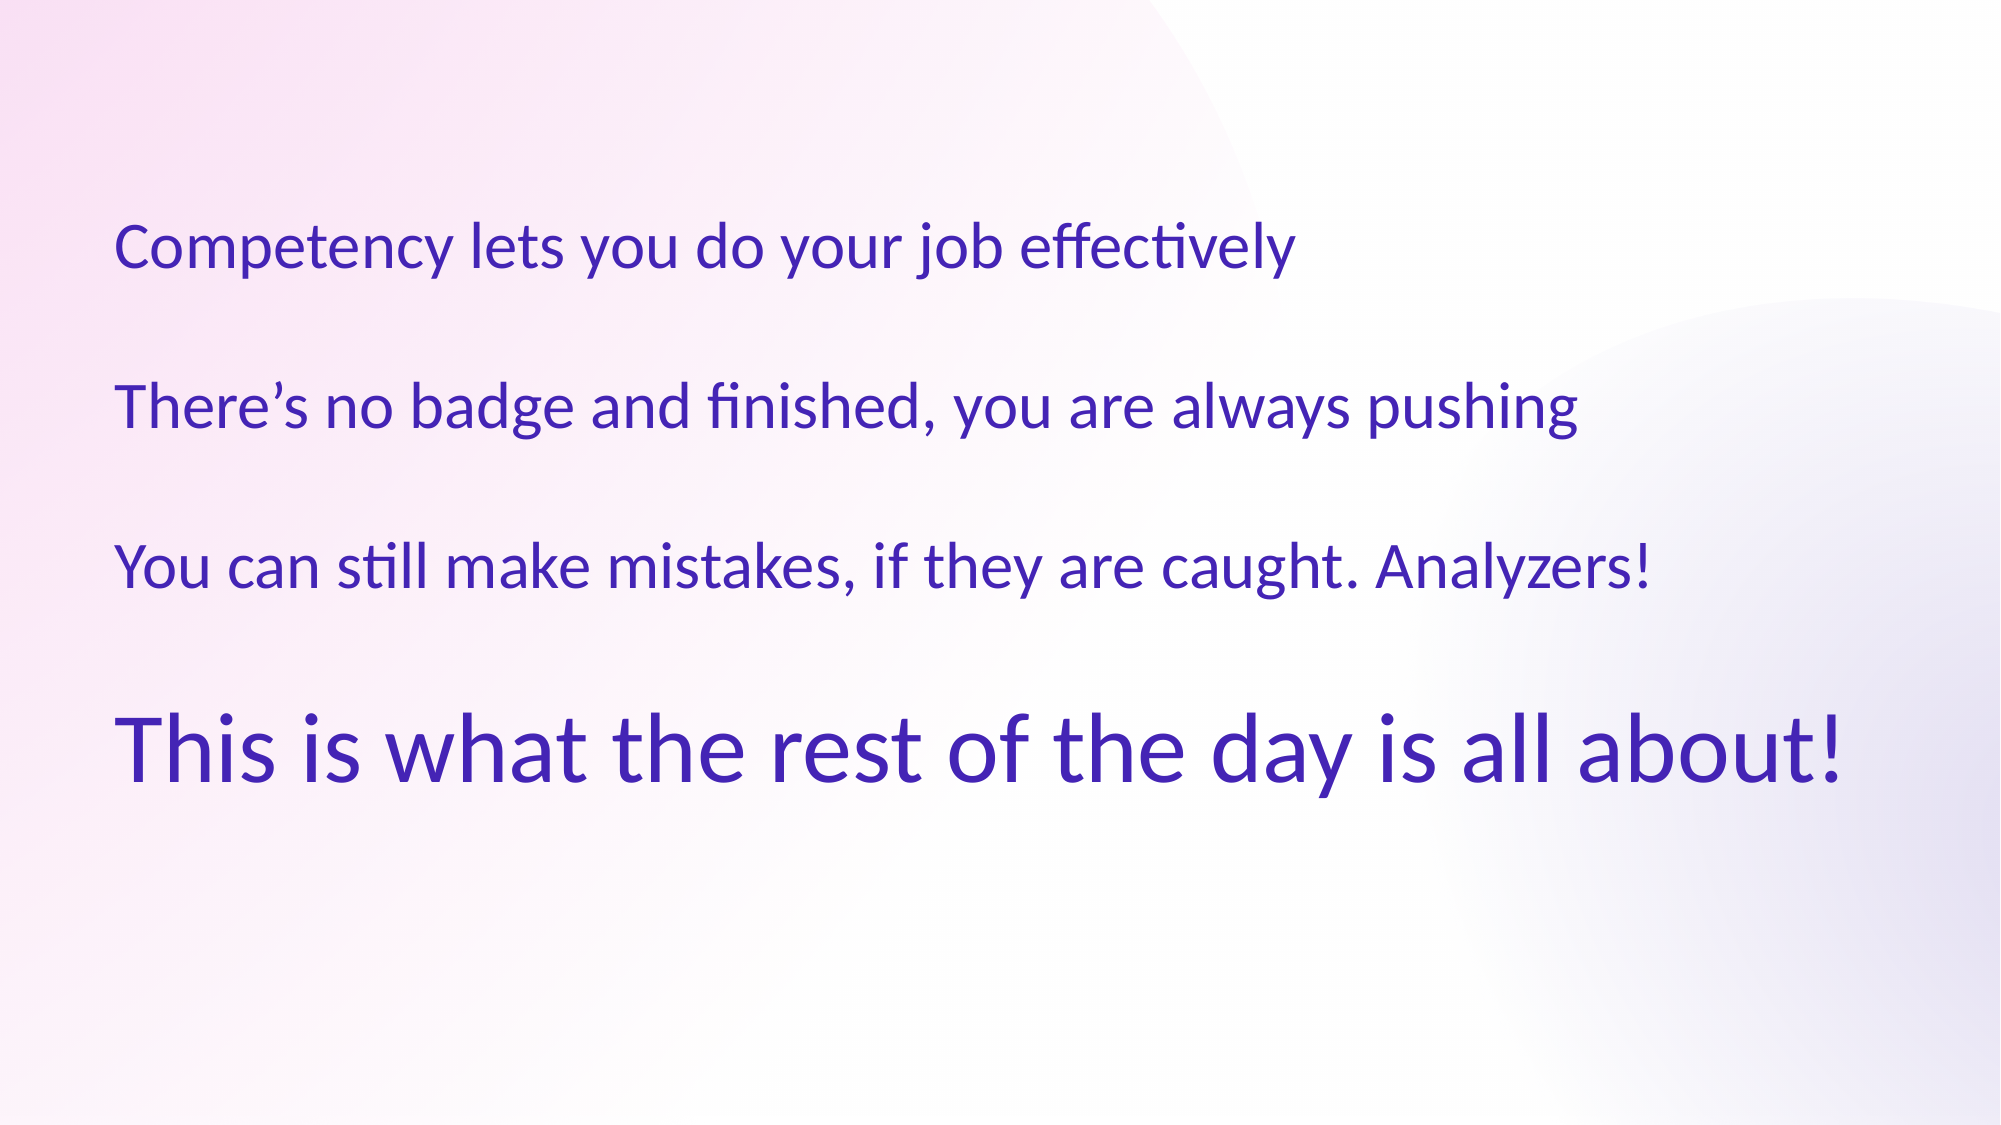

Competency lets you do your job effectively

There’s no badge and finished, you are always pushing

You can still make mistakes, if they are caught. Analyzers!

This is what the rest of the day is all about!